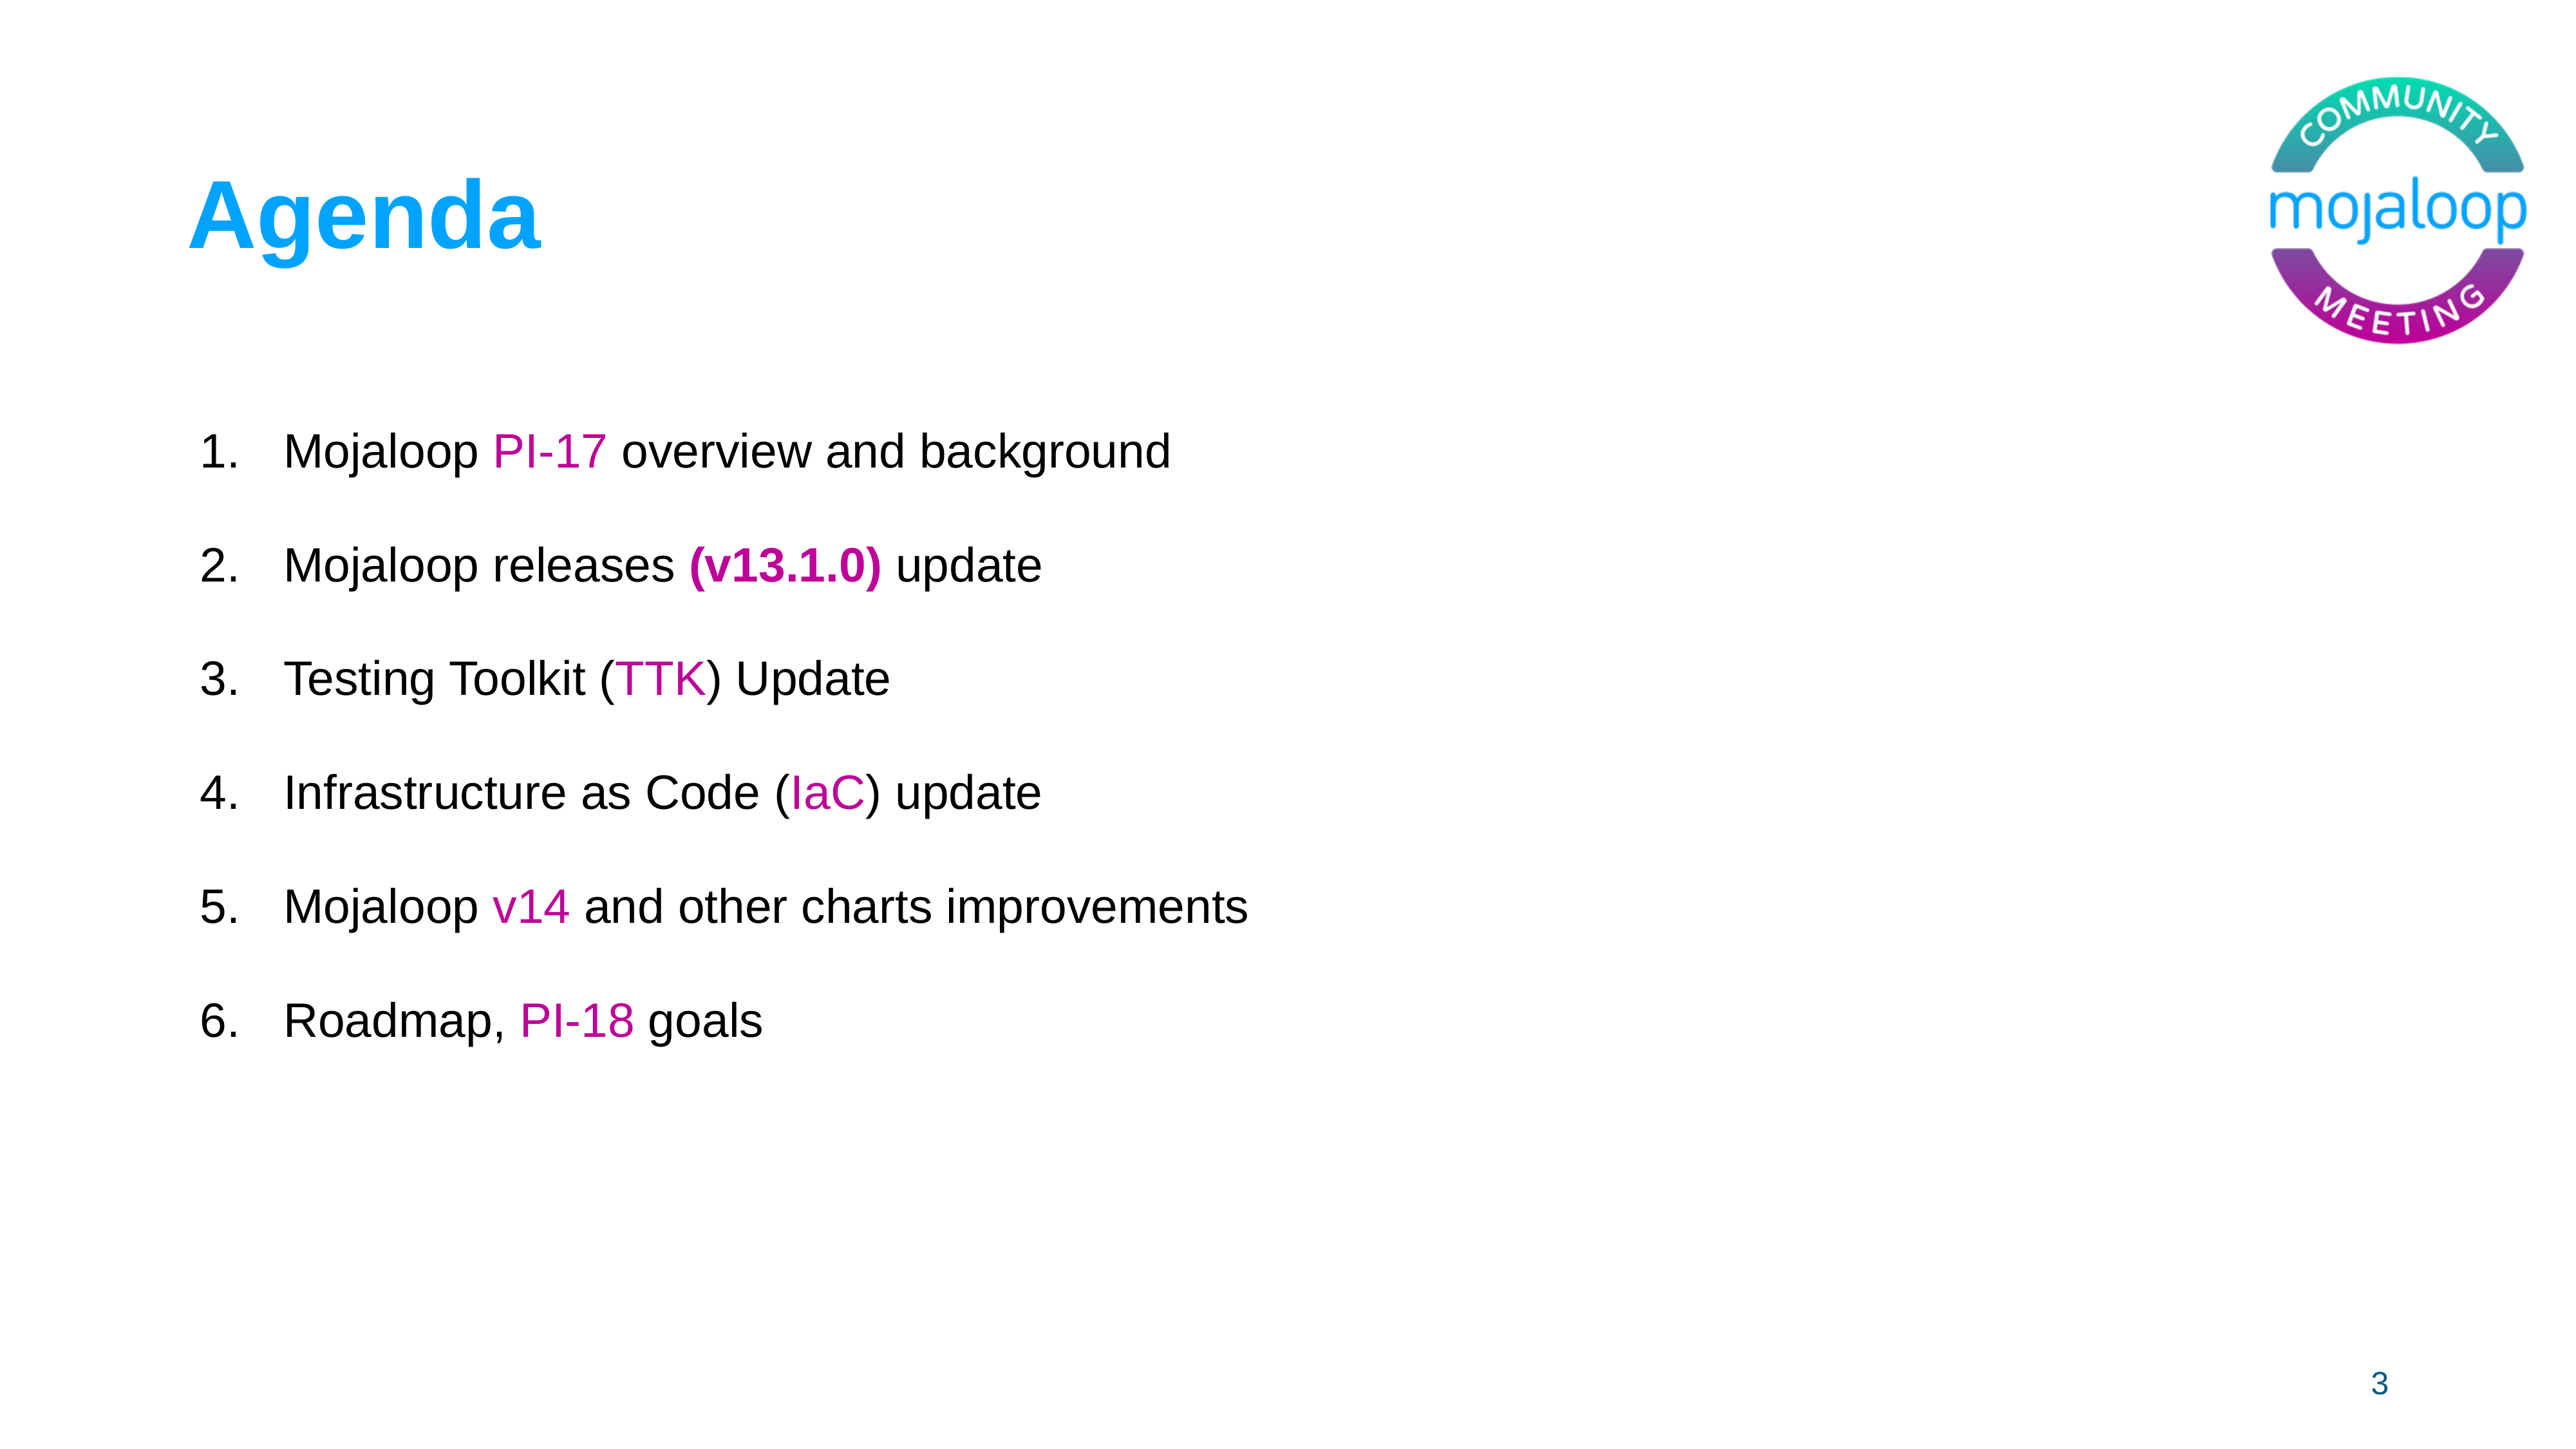

# Agenda
Mojaloop PI-17 overview and background
Mojaloop releases (v13.1.0) update
Testing Toolkit (TTK) Update
Infrastructure as Code (IaC) update
Mojaloop v14 and other charts improvements
Roadmap, PI-18 goals
3